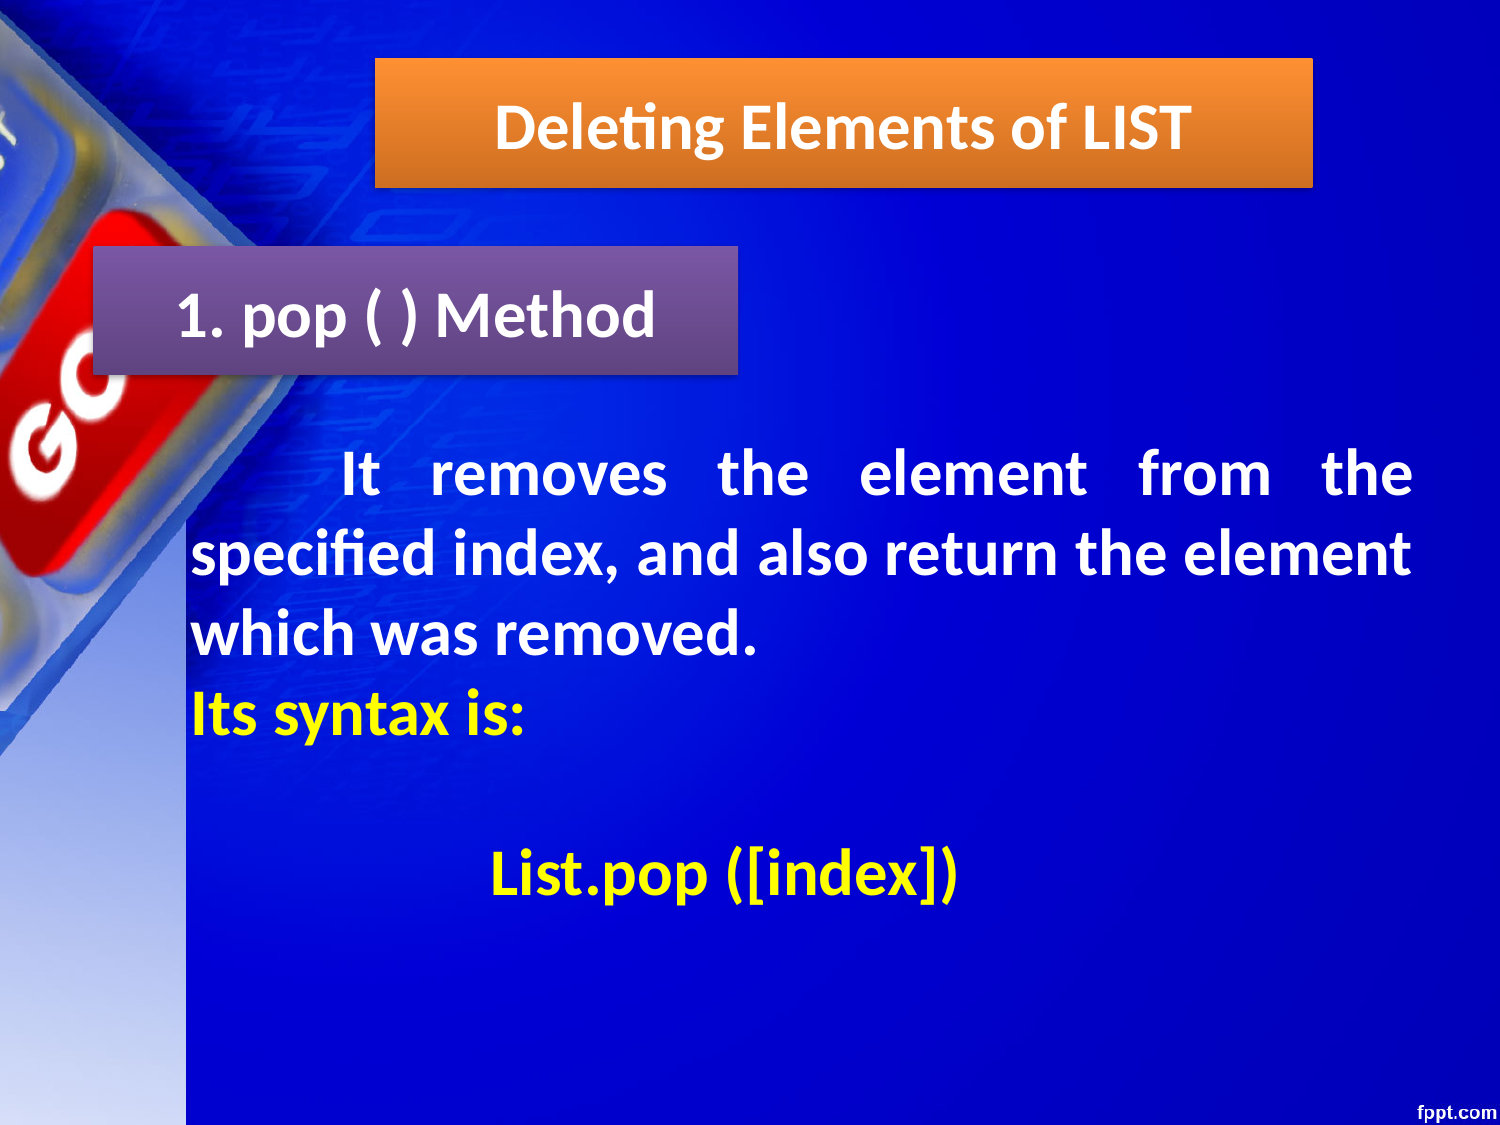

Deleting Elements of LIST
1. pop ( ) Method
	It removes the element from the specified index, and also return the element which was removed.
Its syntax is:

		List.pop ([index])